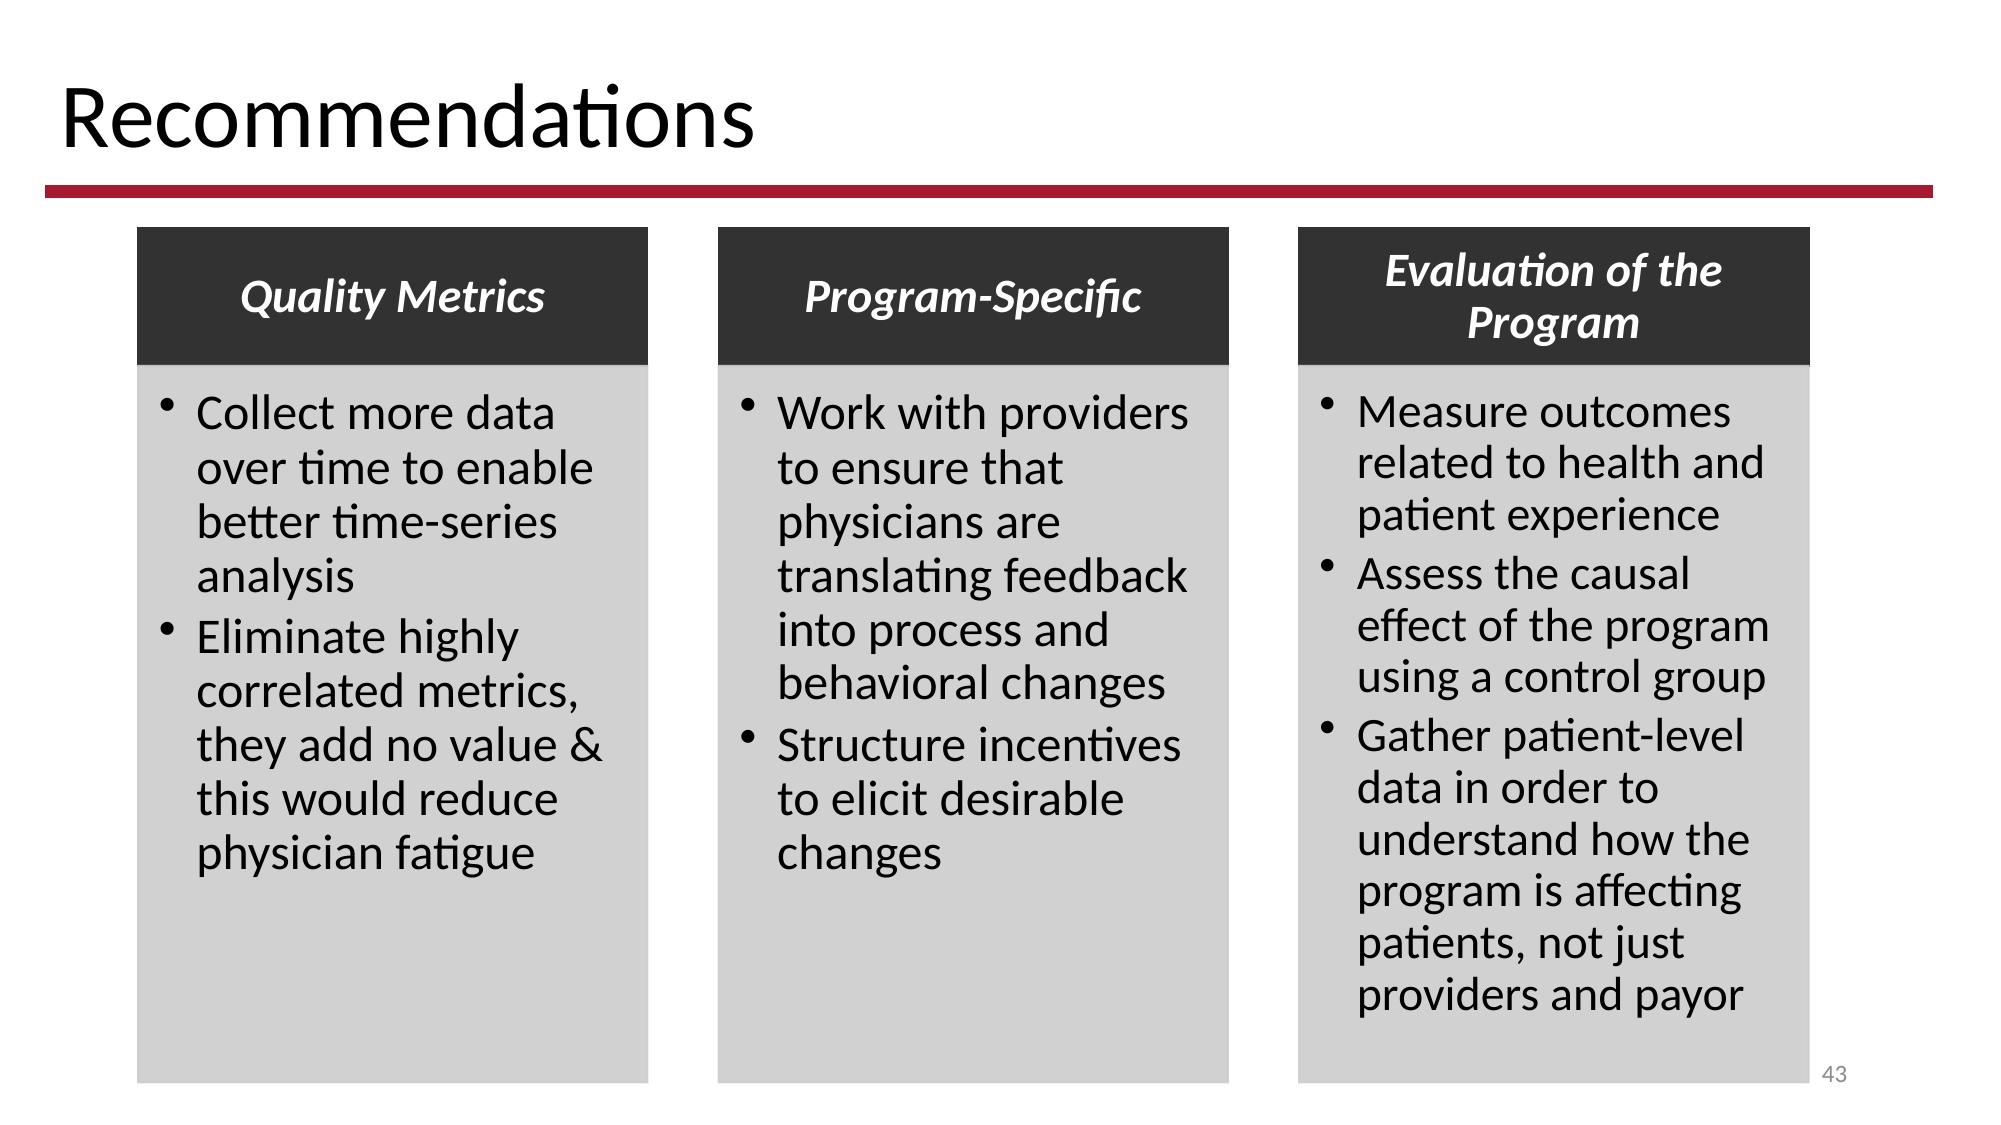

# Recommendations

Quality Metrics
Collect more data over time to enable better time-series analysis
Eliminate highly correlated metrics, they add no value & this would reduce physician fatigue
Program-Specific
Work with providers to ensure that physicians are translating feedback into process and behavioral changes
Structure incentives to elicit desirable changes
Evaluation of the Program
Measure outcomes related to health and patient experience
Assess the causal effect of the program using a control group
Gather patient-level data in order to understand how the program is affecting patients, not just providers and payor
43